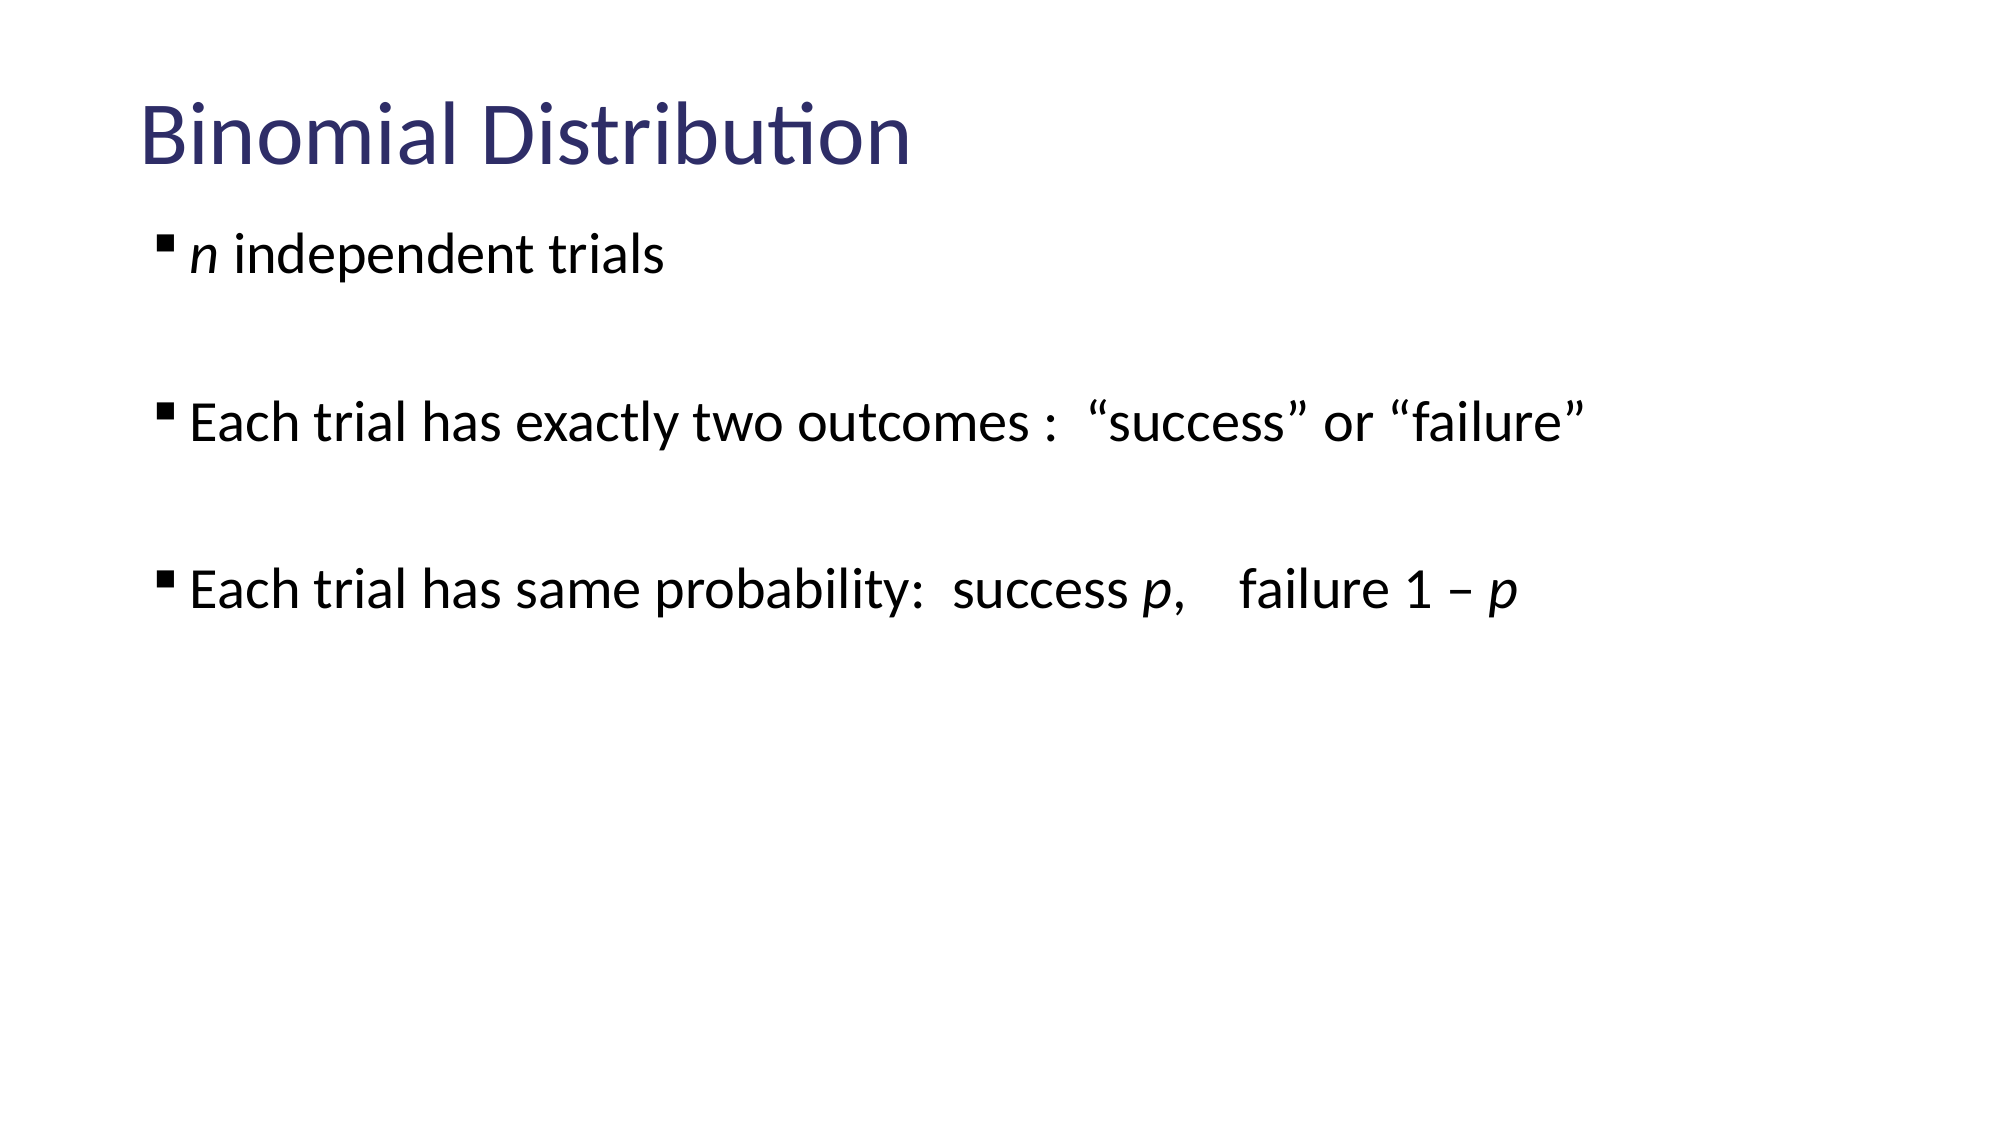

# Binomial Distribution
n independent trials

Each trial has exactly two outcomes :  “success” or “failure”

Each trial has same probability:  success p,	failure 1 – p